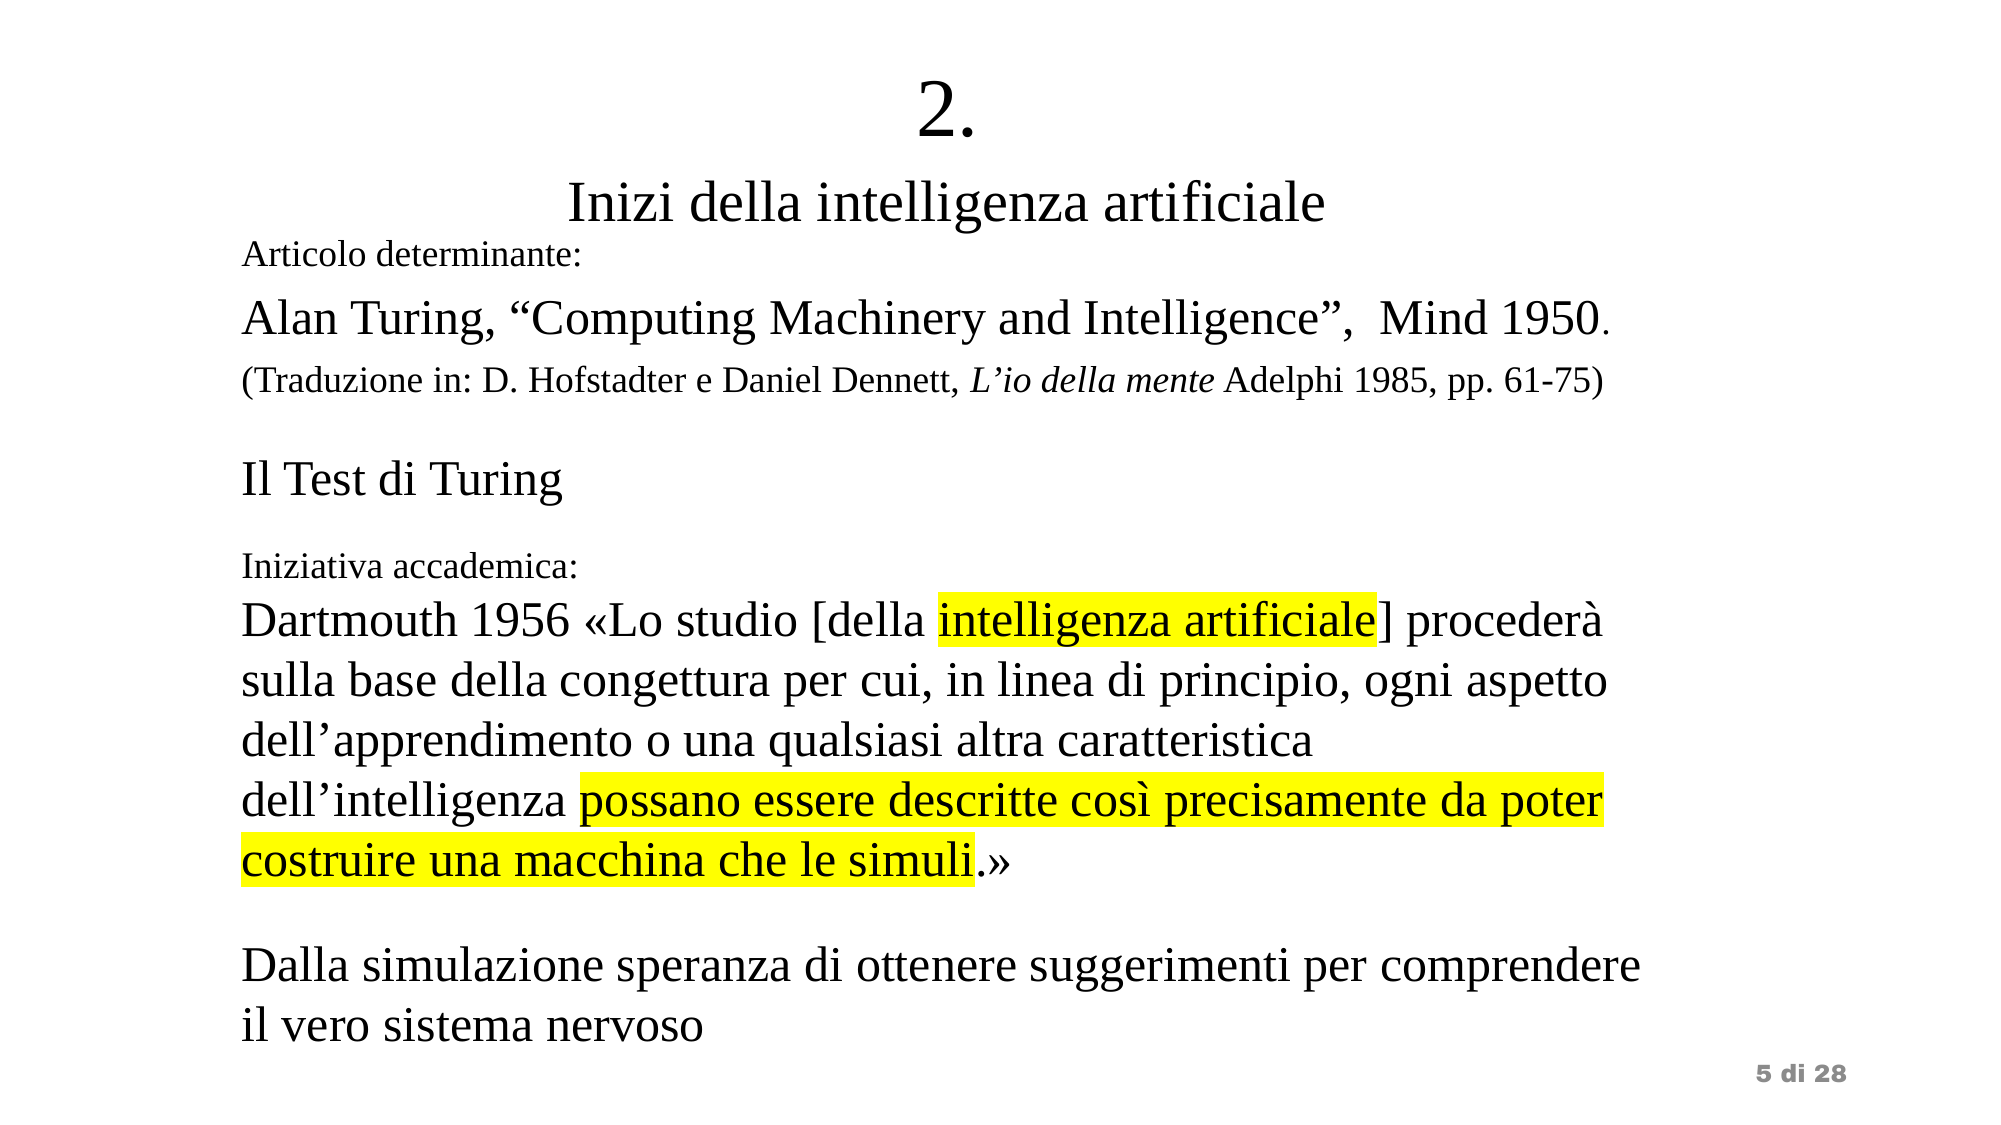

2.
Inizi della intelligenza artificiale
Articolo determinante:
Alan Turing, “Computing Machinery and Intelligence”,  Mind 1950.
(Traduzione in: D. Hofstadter e Daniel Dennett, L’io della mente Adelphi 1985, pp. 61-75)

Il Test di Turing

Iniziativa accademica:
Dartmouth 1956 «Lo studio [della intelligenza artificiale] procederà sulla base della congettura per cui, in linea di principio, ogni aspetto dell’apprendimento o una qualsiasi altra caratteristica dell’intelligenza possano essere descritte così precisamente da poter costruire una macchina che le simuli.»

Dalla simulazione speranza di ottenere suggerimenti per comprendere il vero sistema nervoso
5 di 28